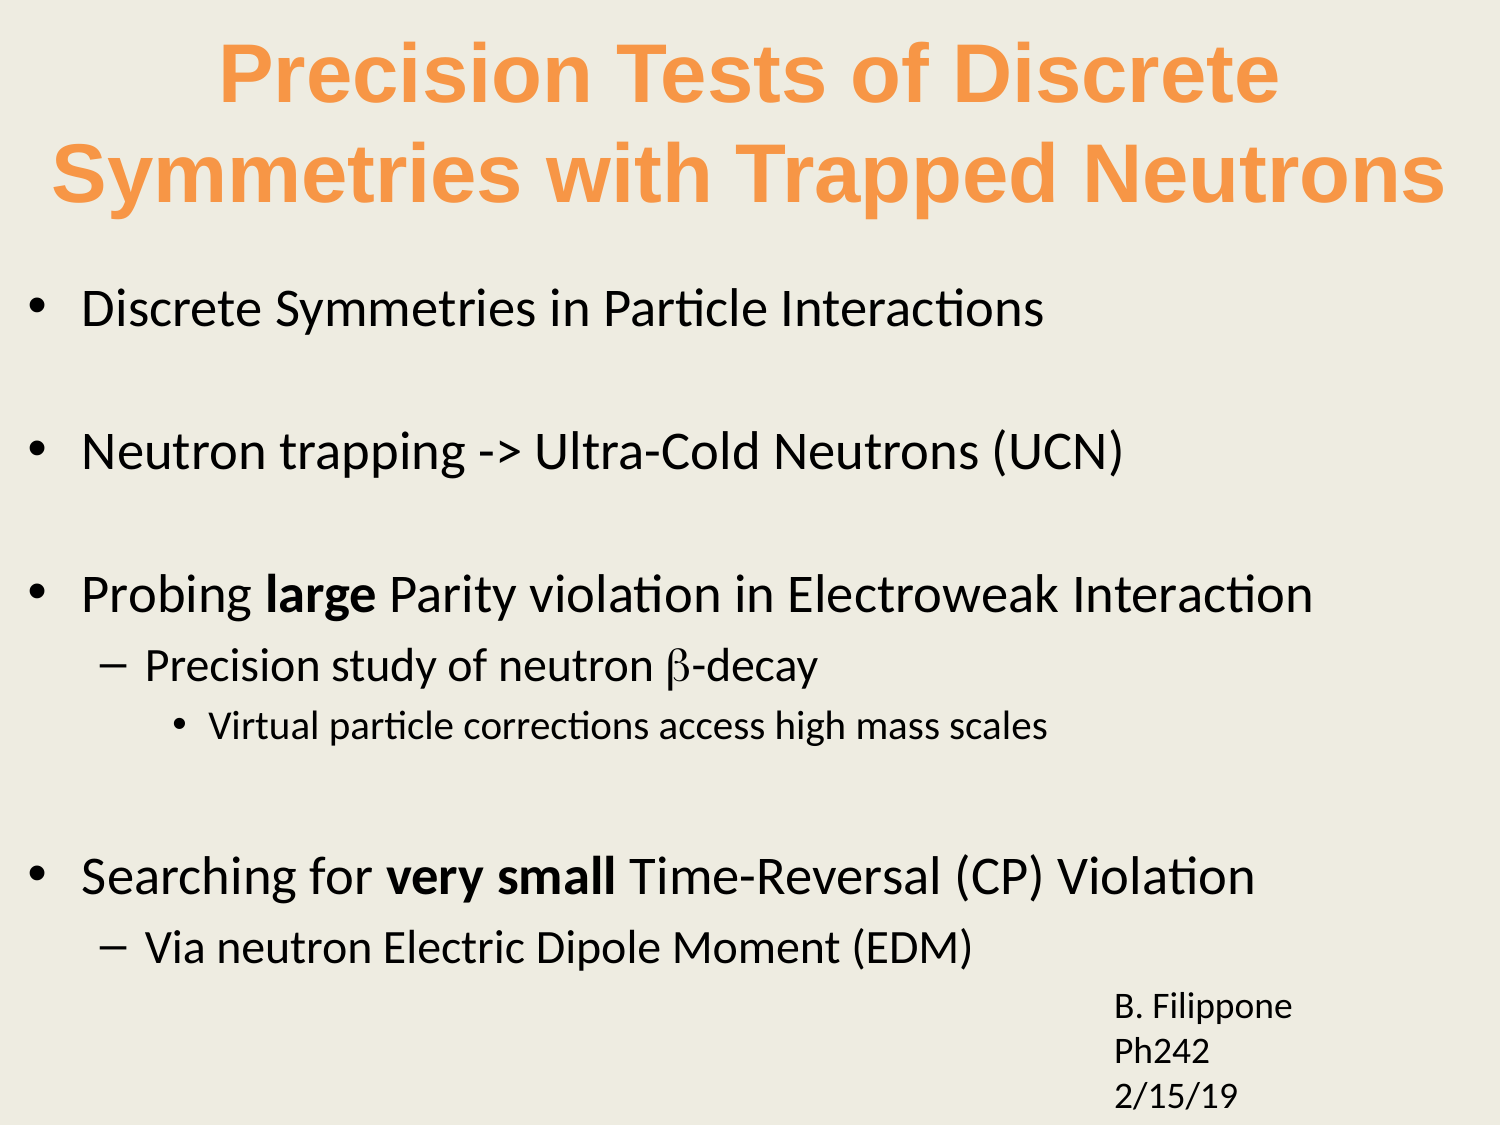

# Precision Tests of Discrete Symmetries with Trapped Neutrons

Discrete Symmetries in Particle Interactions

Neutron trapping -> Ultra-Cold Neutrons (UCN)

Probing large Parity violation in Electroweak Interaction
Precision study of neutron β-decay
Virtual particle corrections access high mass scales

Searching for very small Time-Reversal (CP) Violation
Via neutron Electric Dipole Moment (EDM)

B. Filippone
Ph242
2/15/19